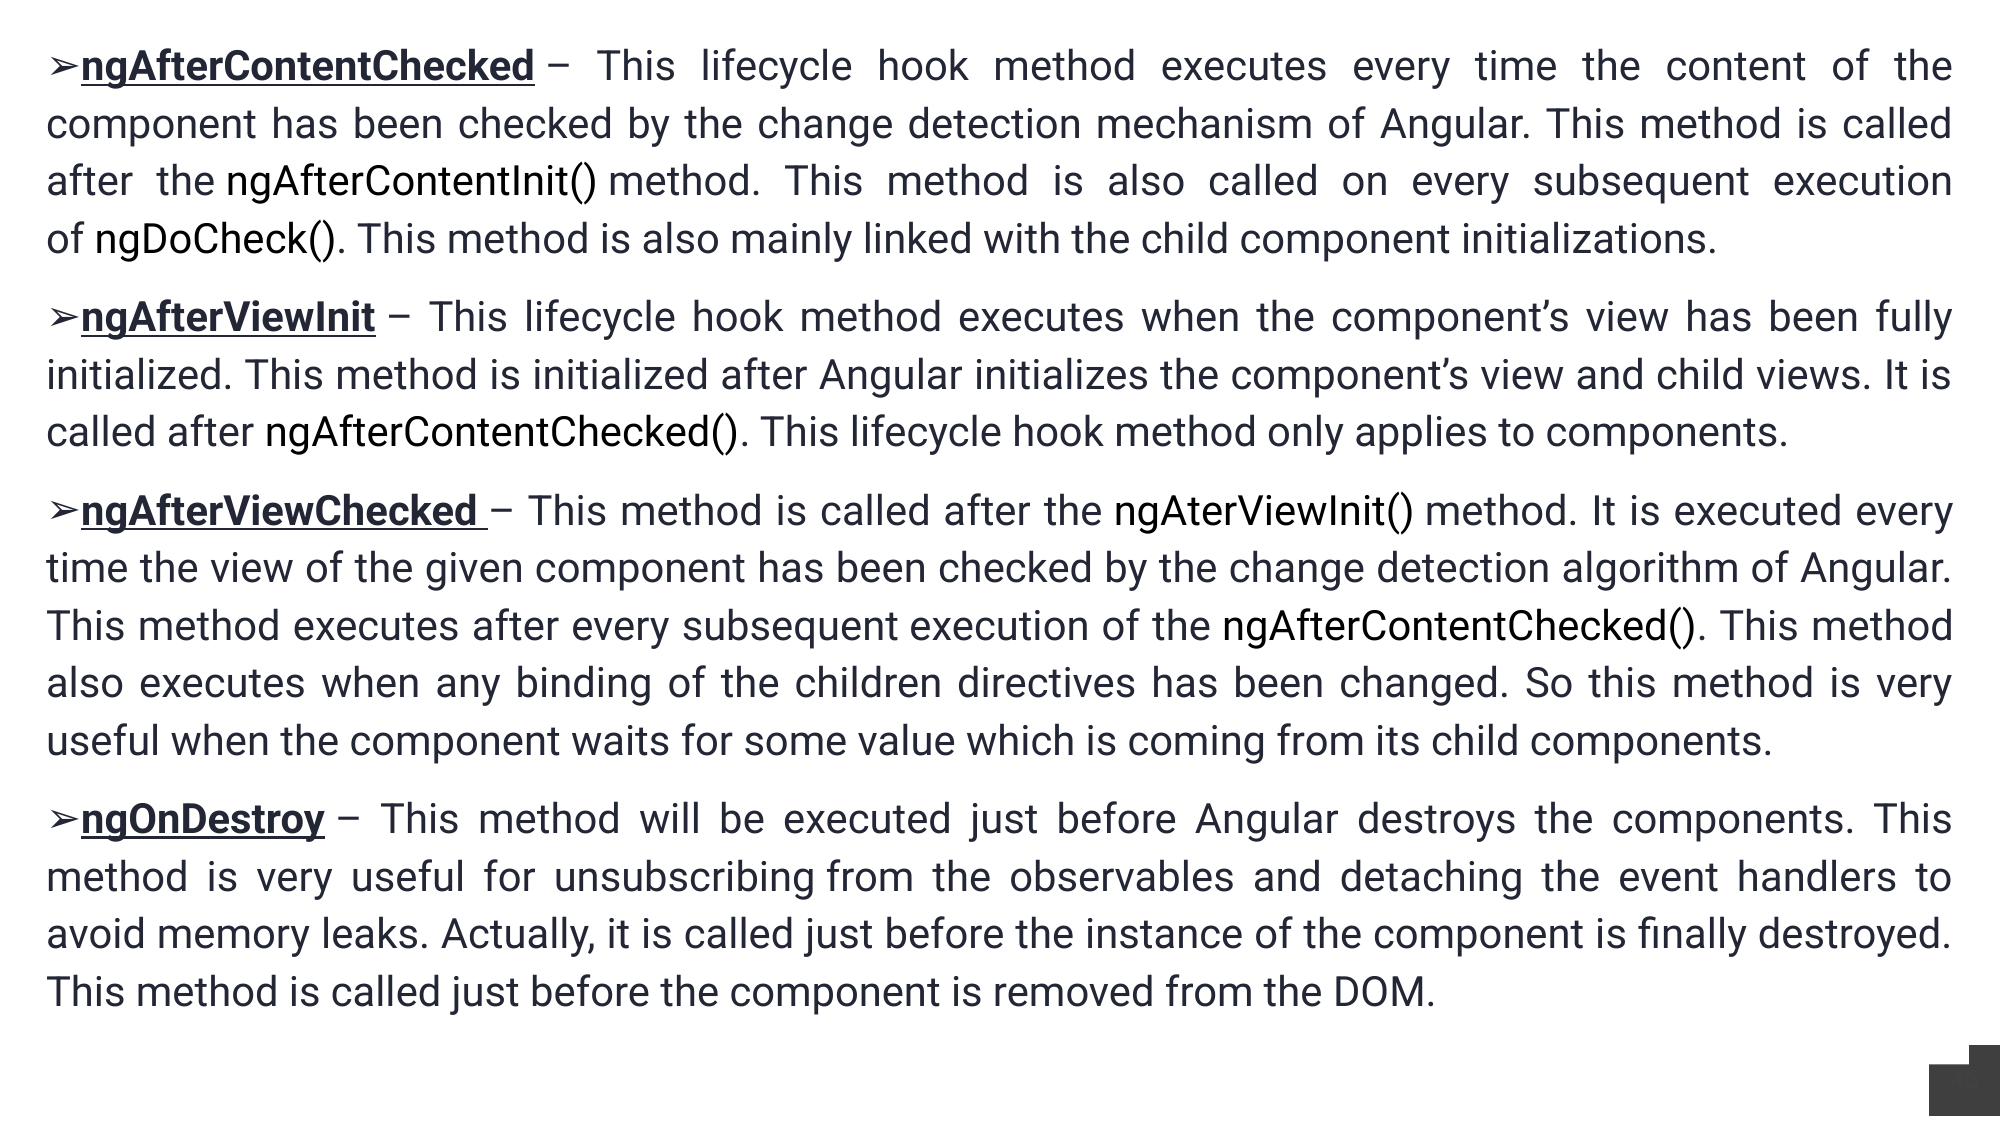

ngAfterContentChecked – This lifecycle hook method executes every time the content of the component has been checked by the change detection mechanism of Angular. This method is called after the ngAfterContentInit() method. This method is also called on every subsequent execution of ngDoCheck(). This method is also mainly linked with the child component initializations.
ngAfterViewInit – This lifecycle hook method executes when the component’s view has been fully initialized. This method is initialized after Angular initializes the component’s view and child views. It is called after ngAfterContentChecked(). This lifecycle hook method only applies to components.
ngAfterViewChecked – This method is called after the ngAterViewInit() method. It is executed every time the view of the given component has been checked by the change detection algorithm of Angular. This method executes after every subsequent execution of the ngAfterContentChecked(). This method also executes when any binding of the children directives has been changed. So this method is very useful when the component waits for some value which is coming from its child components.
ngOnDestroy – This method will be executed just before Angular destroys the components. This method is very useful for unsubscribing from the observables and detaching the event handlers to avoid memory leaks. Actually, it is called just before the instance of the component is finally destroyed. This method is called just before the component is removed from the DOM.

46